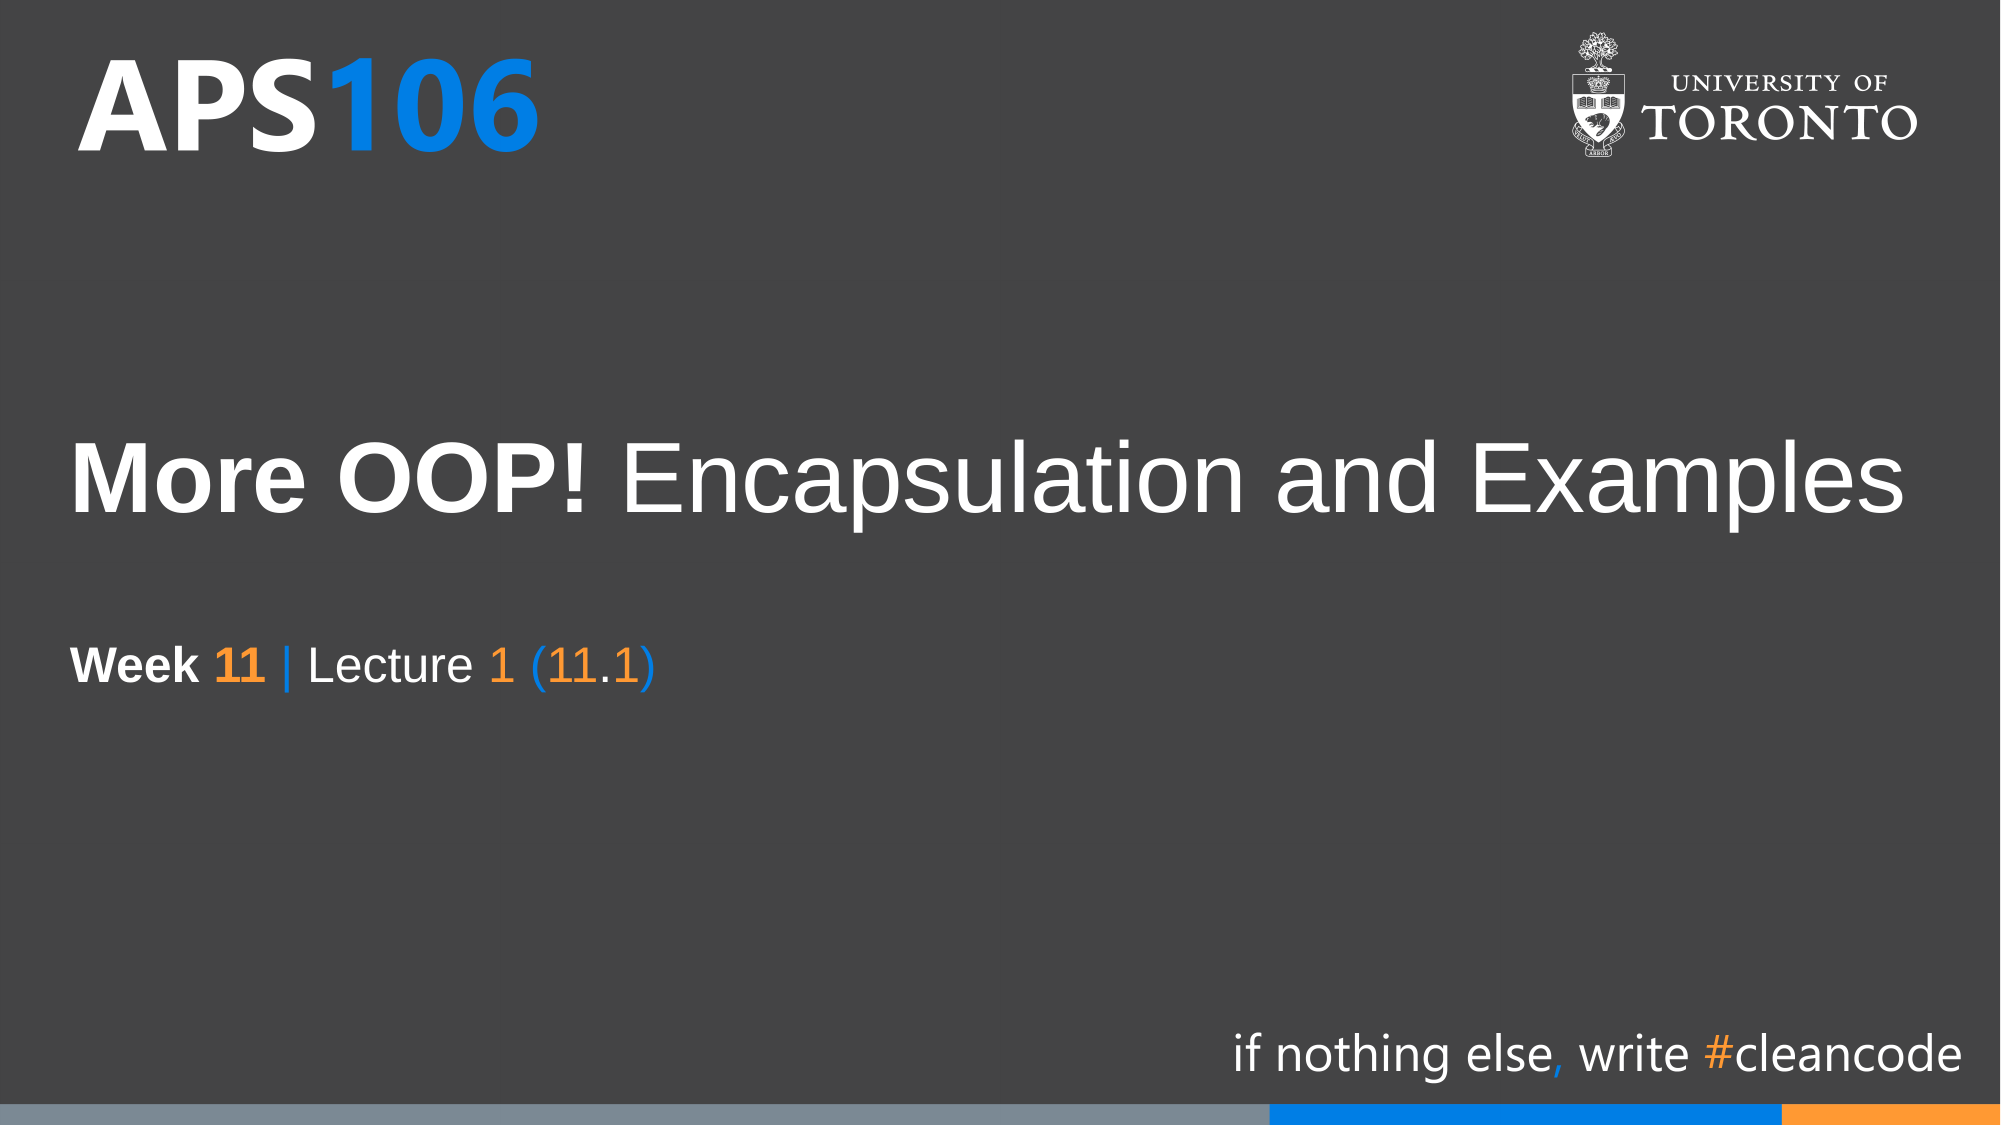

# More OOP! Encapsulation and Examples
Week 11 | Lecture 1 (11.1)